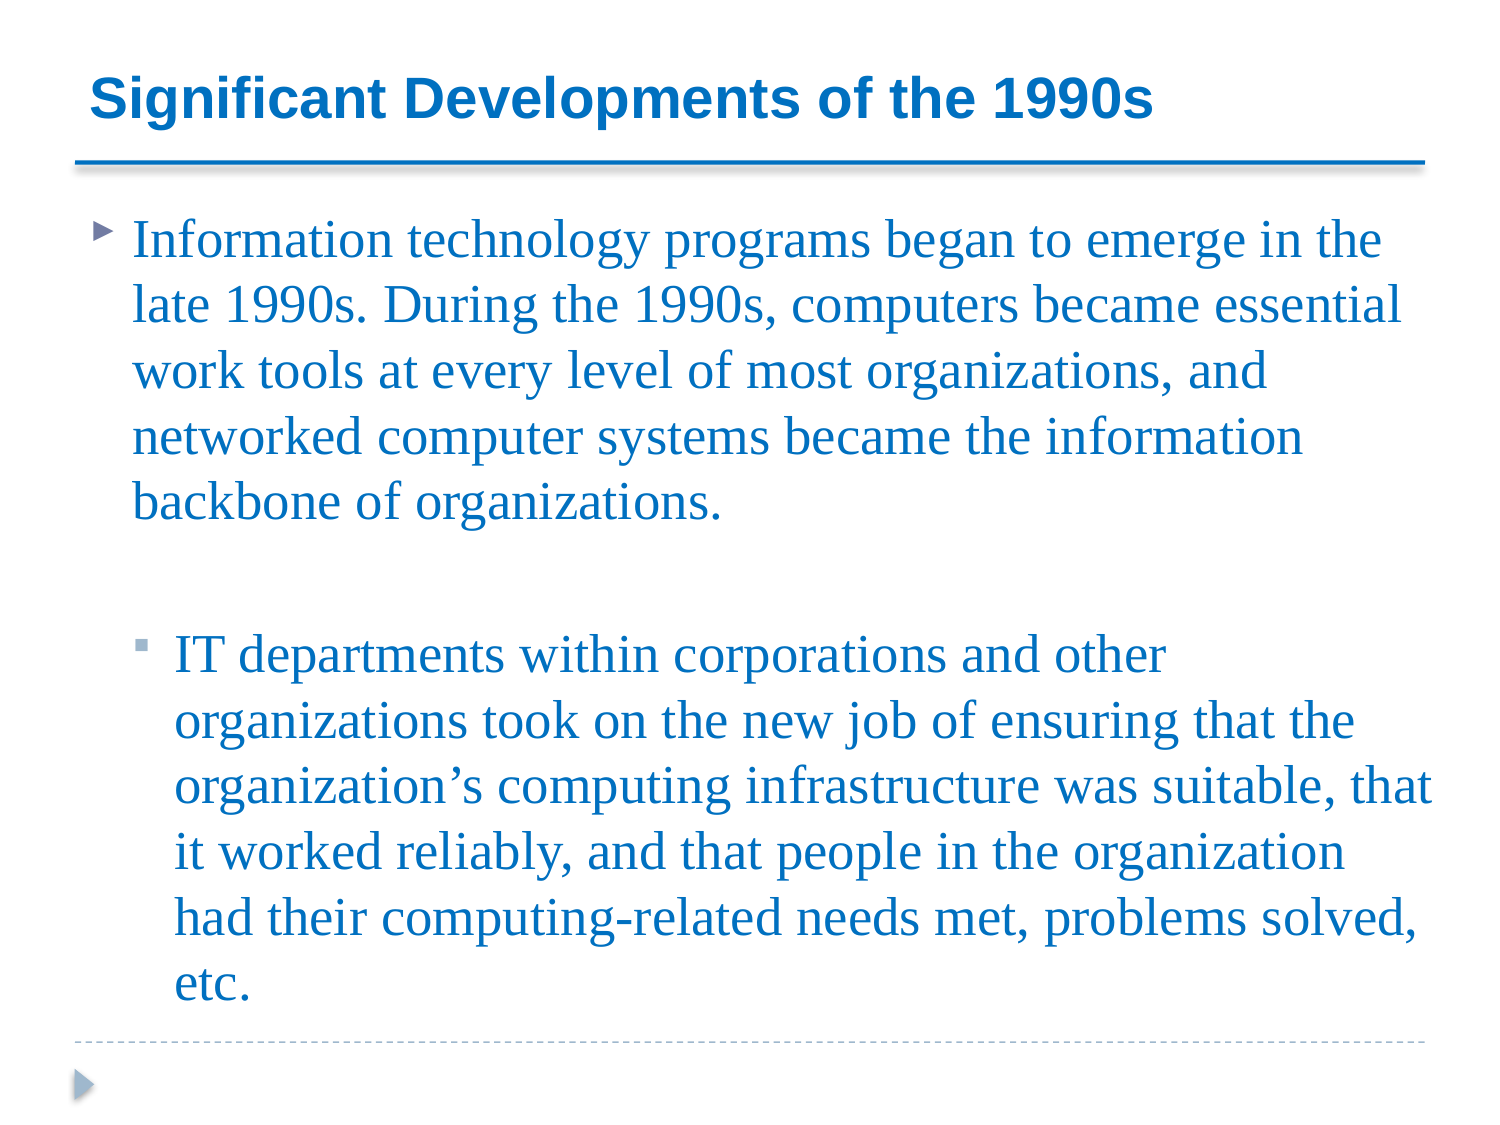

# Significant Developments of the 1990s
Information technology programs began to emerge in the late 1990s. During the 1990s, computers became essential work tools at every level of most organizations, and networked computer systems became the information backbone of organizations.

IT departments within corporations and other organizations took on the new job of ensuring that the organization’s computing infrastructure was suitable, that it worked reliably, and that people in the organization had their computing-related needs met, problems solved, etc.